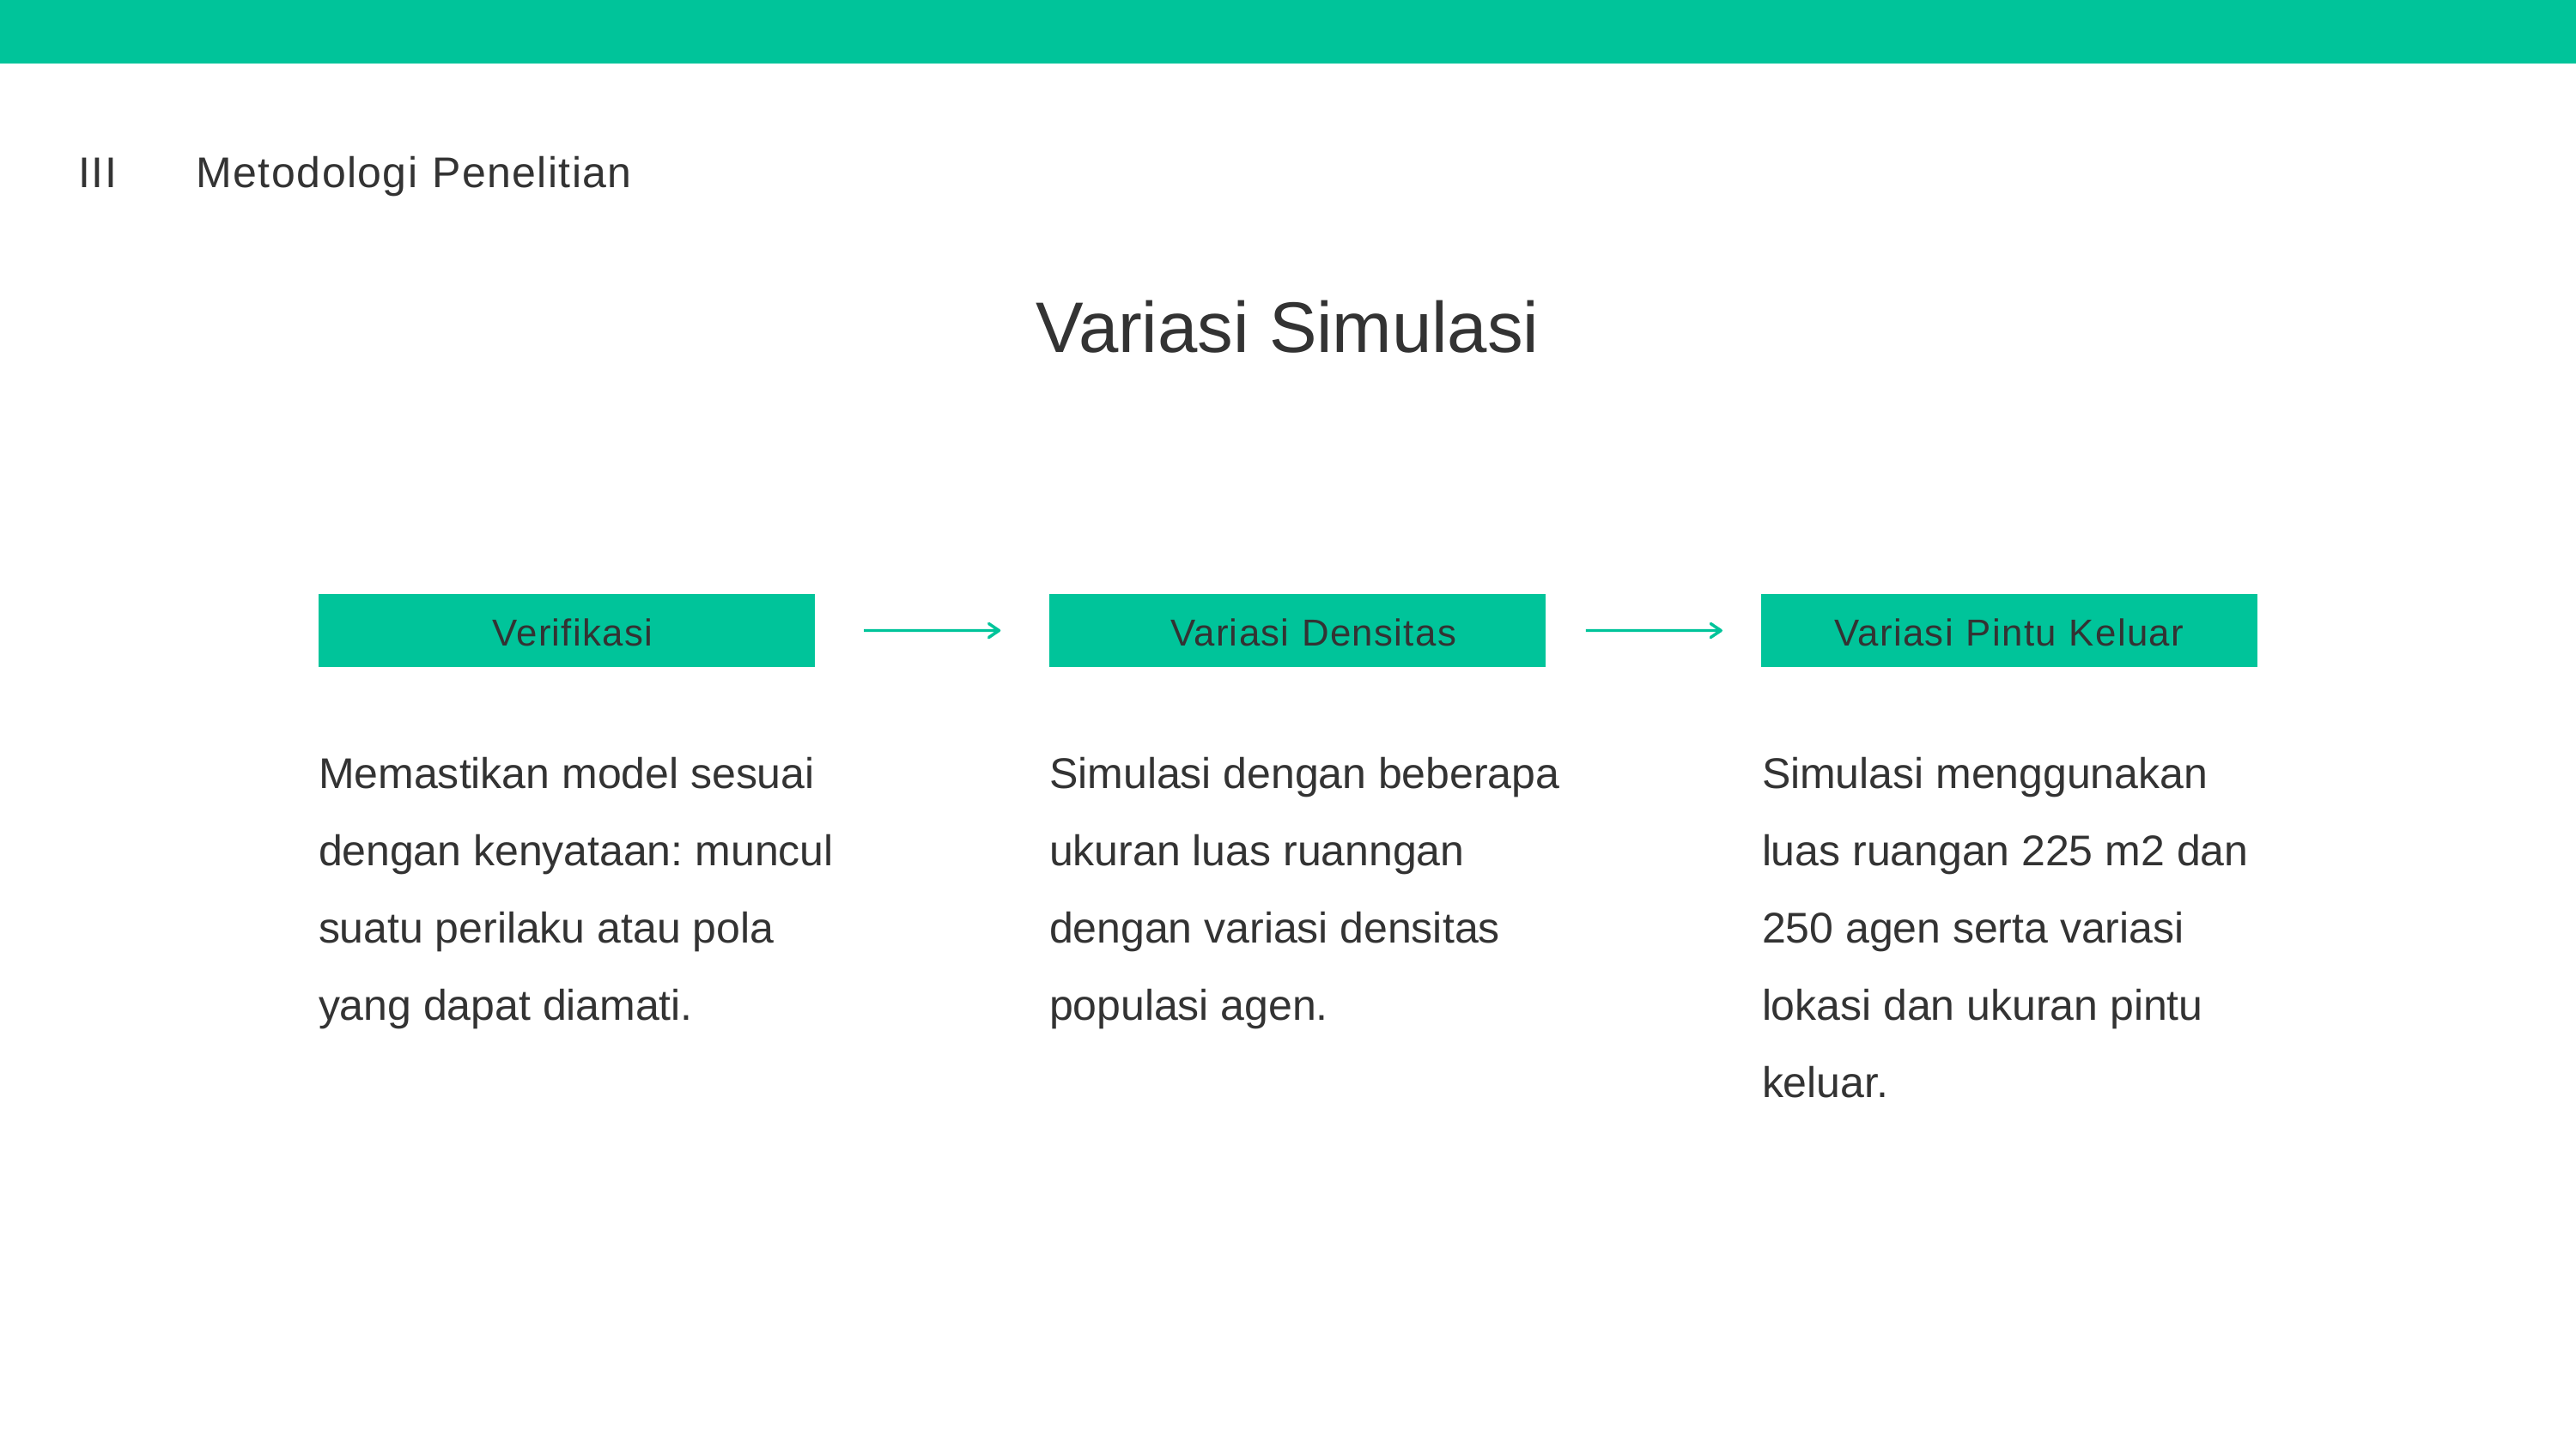

III
Metodologi Penelitian
Variasi Simulasi

Verifikasi

Variasi Densitas

Variasi Pintu Keluar

Memastikan model sesuai dengan kenyataan: muncul suatu perilaku atau pola yang dapat diamati.
Simulasi dengan beberapa ukuran luas ruanngan dengan variasi densitas populasi agen.
Simulasi menggunakan luas ruangan 225 m2 dan 250 agen serta variasi lokasi dan ukuran pintu keluar.